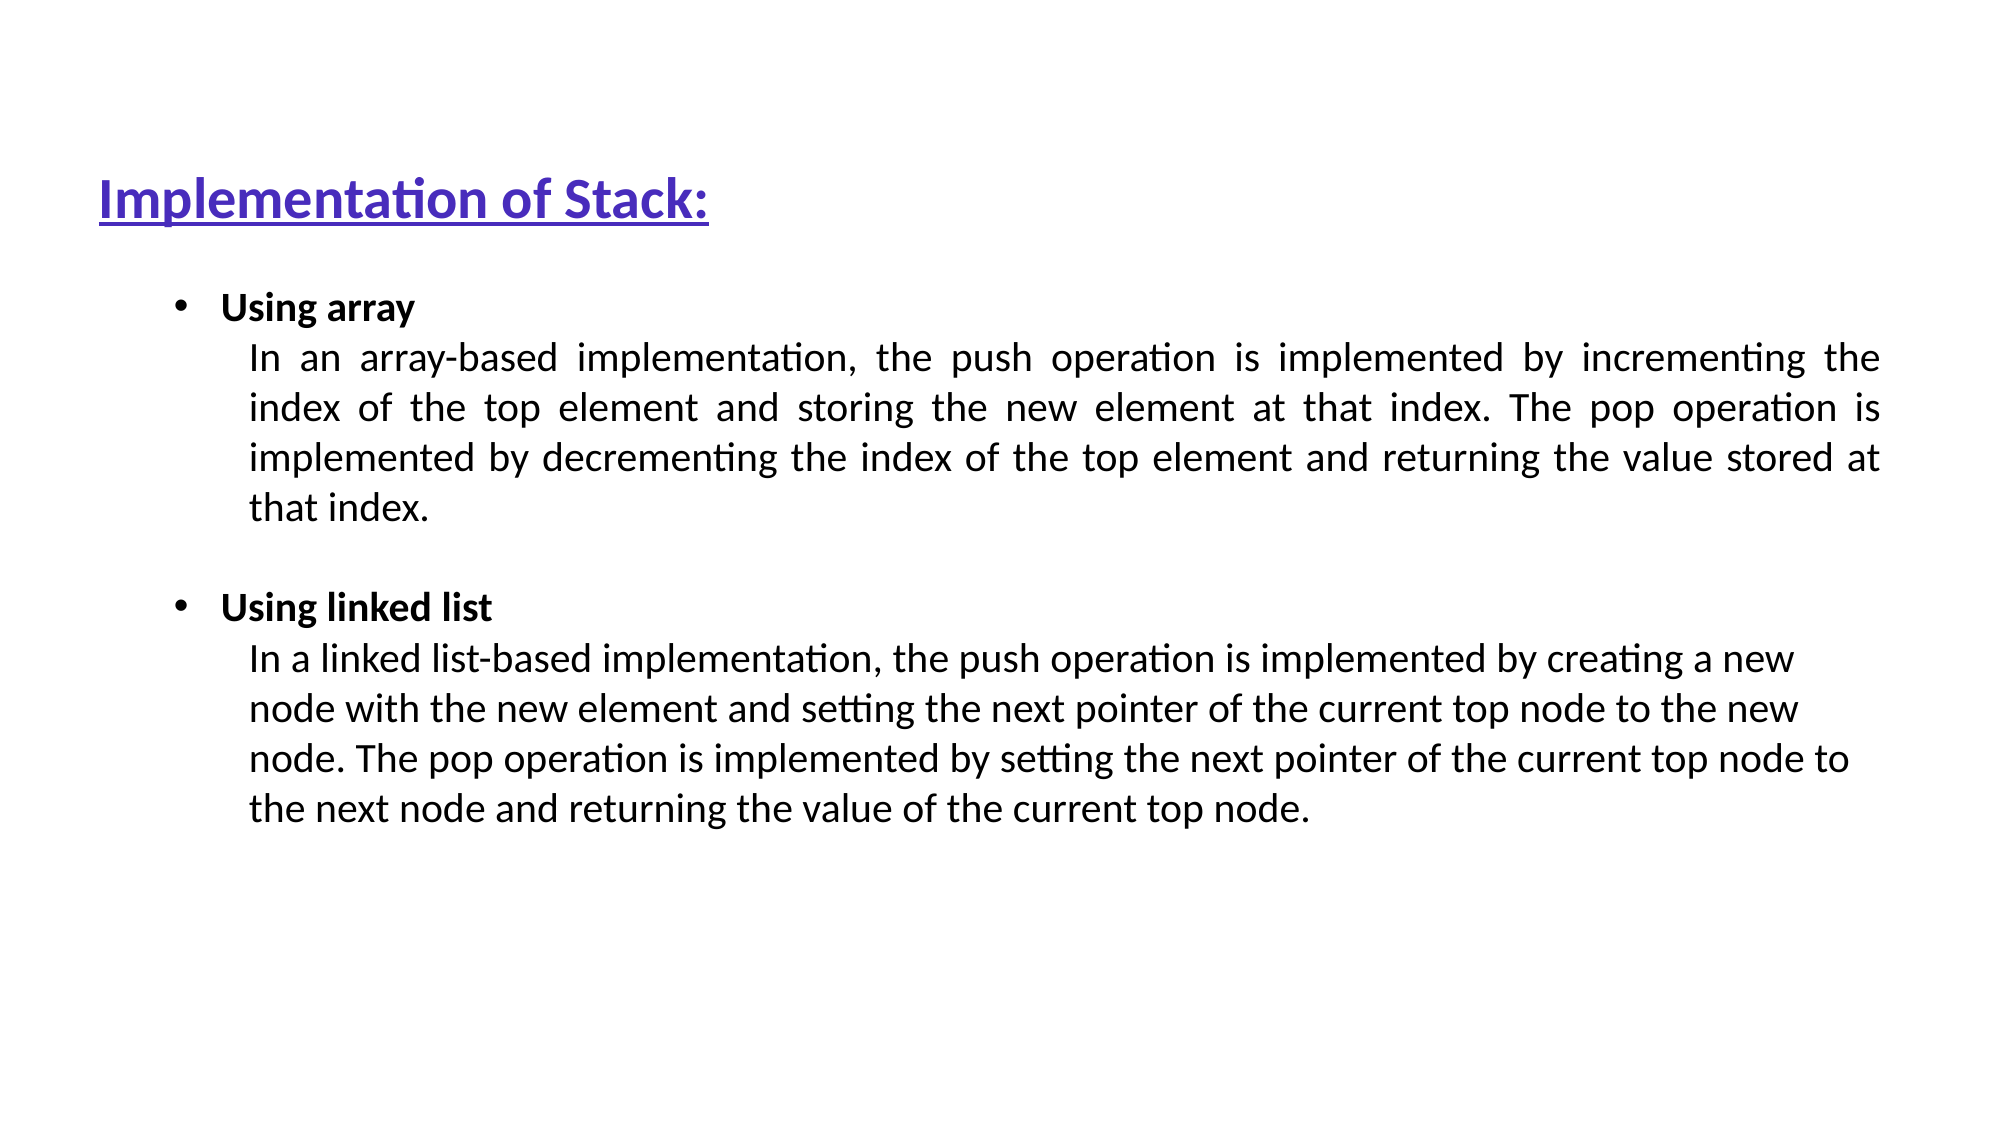

Implementation of Stack:
Using array
In an array-based implementation, the push operation is implemented by incrementing the index of the top element and storing the new element at that index. The pop operation is implemented by decrementing the index of the top element and returning the value stored at that index.
Using linked list
In a linked list-based implementation, the push operation is implemented by creating a new node with the new element and setting the next pointer of the current top node to the new node. The pop operation is implemented by setting the next pointer of the current top node to the next node and returning the value of the current top node.

7